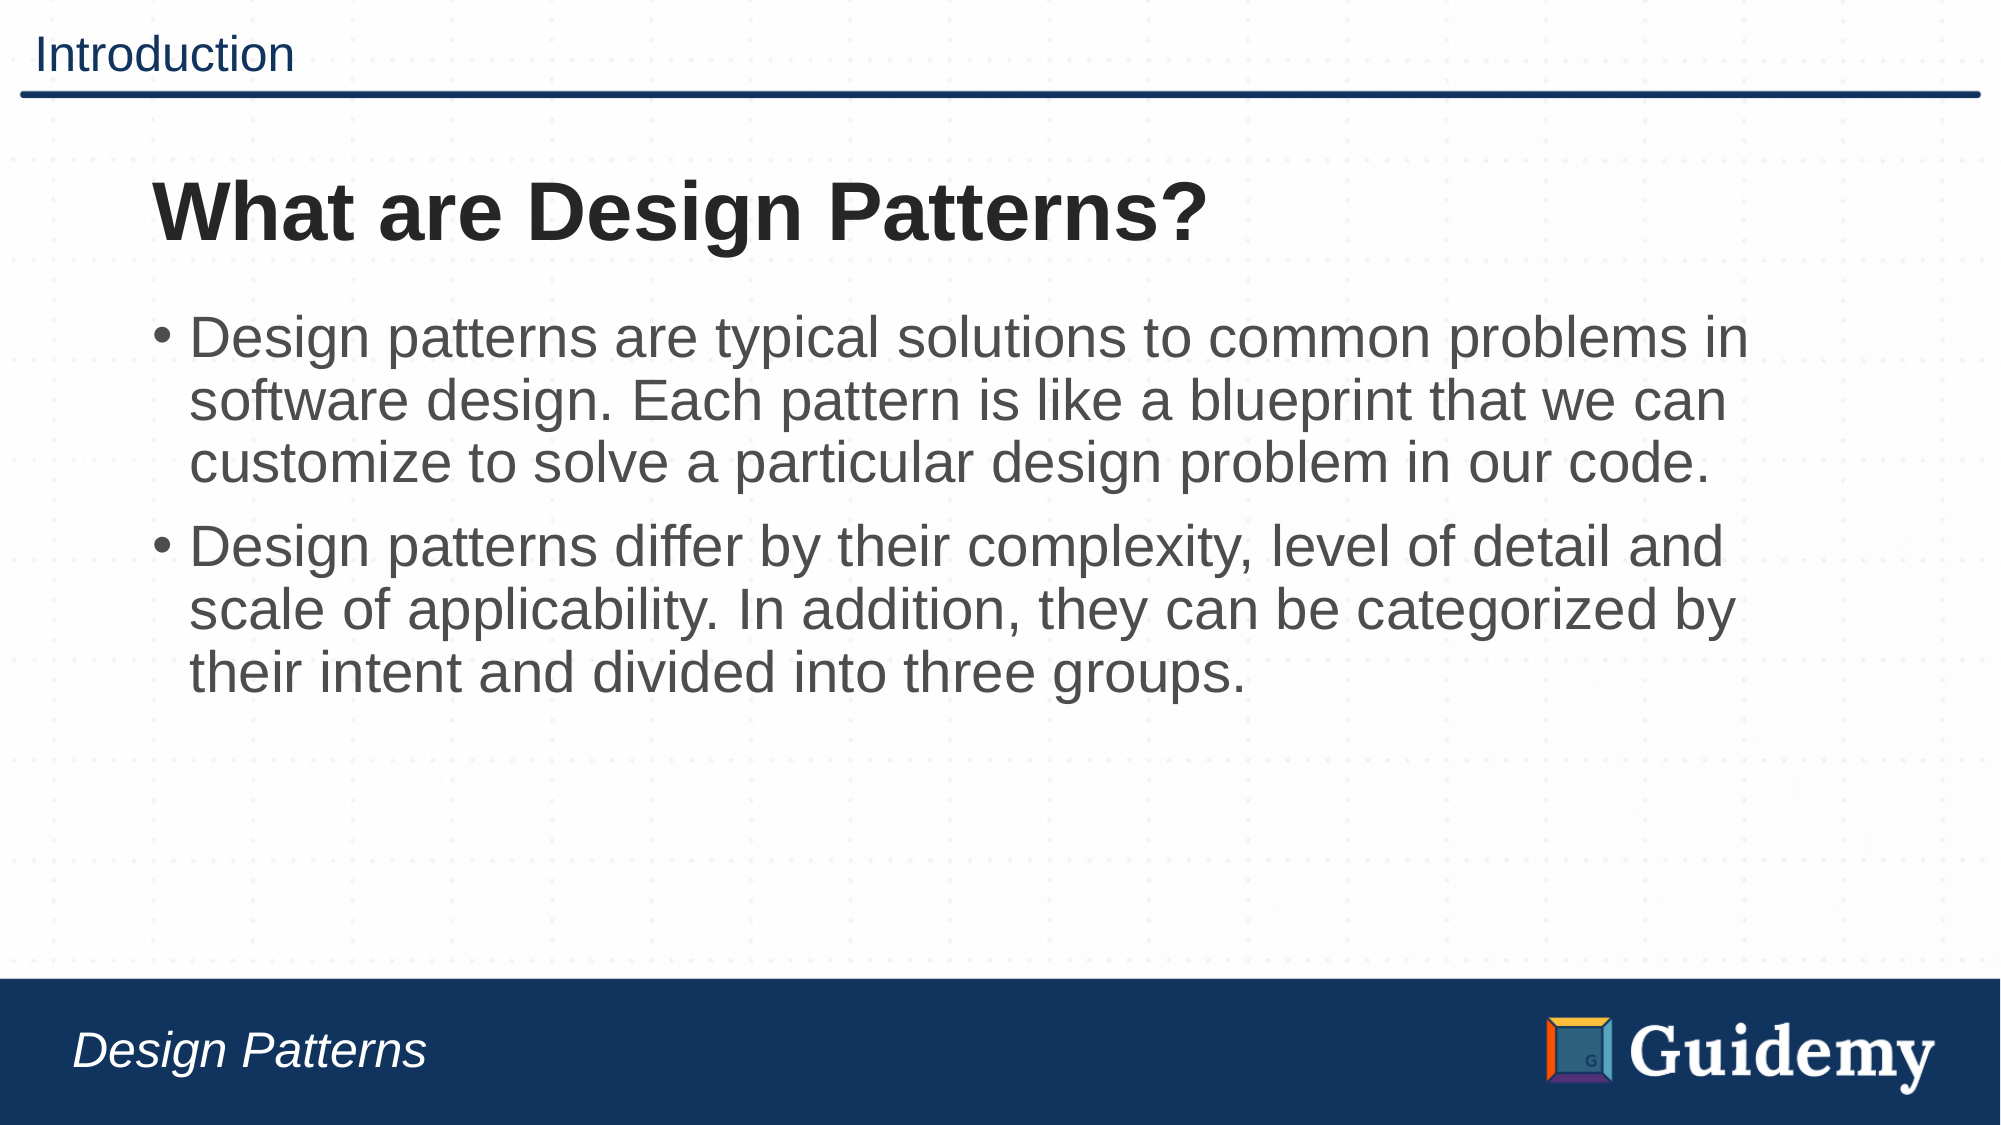

# Introduction
What are Design Patterns?
Design patterns are typical solutions to common problems in software design. Each pattern is like a blueprint that we can customize to solve a particular design problem in our code.
Design patterns differ by their complexity, level of detail and scale of applicability. In addition, they can be categorized by their intent and divided into three groups.

Design Patterns